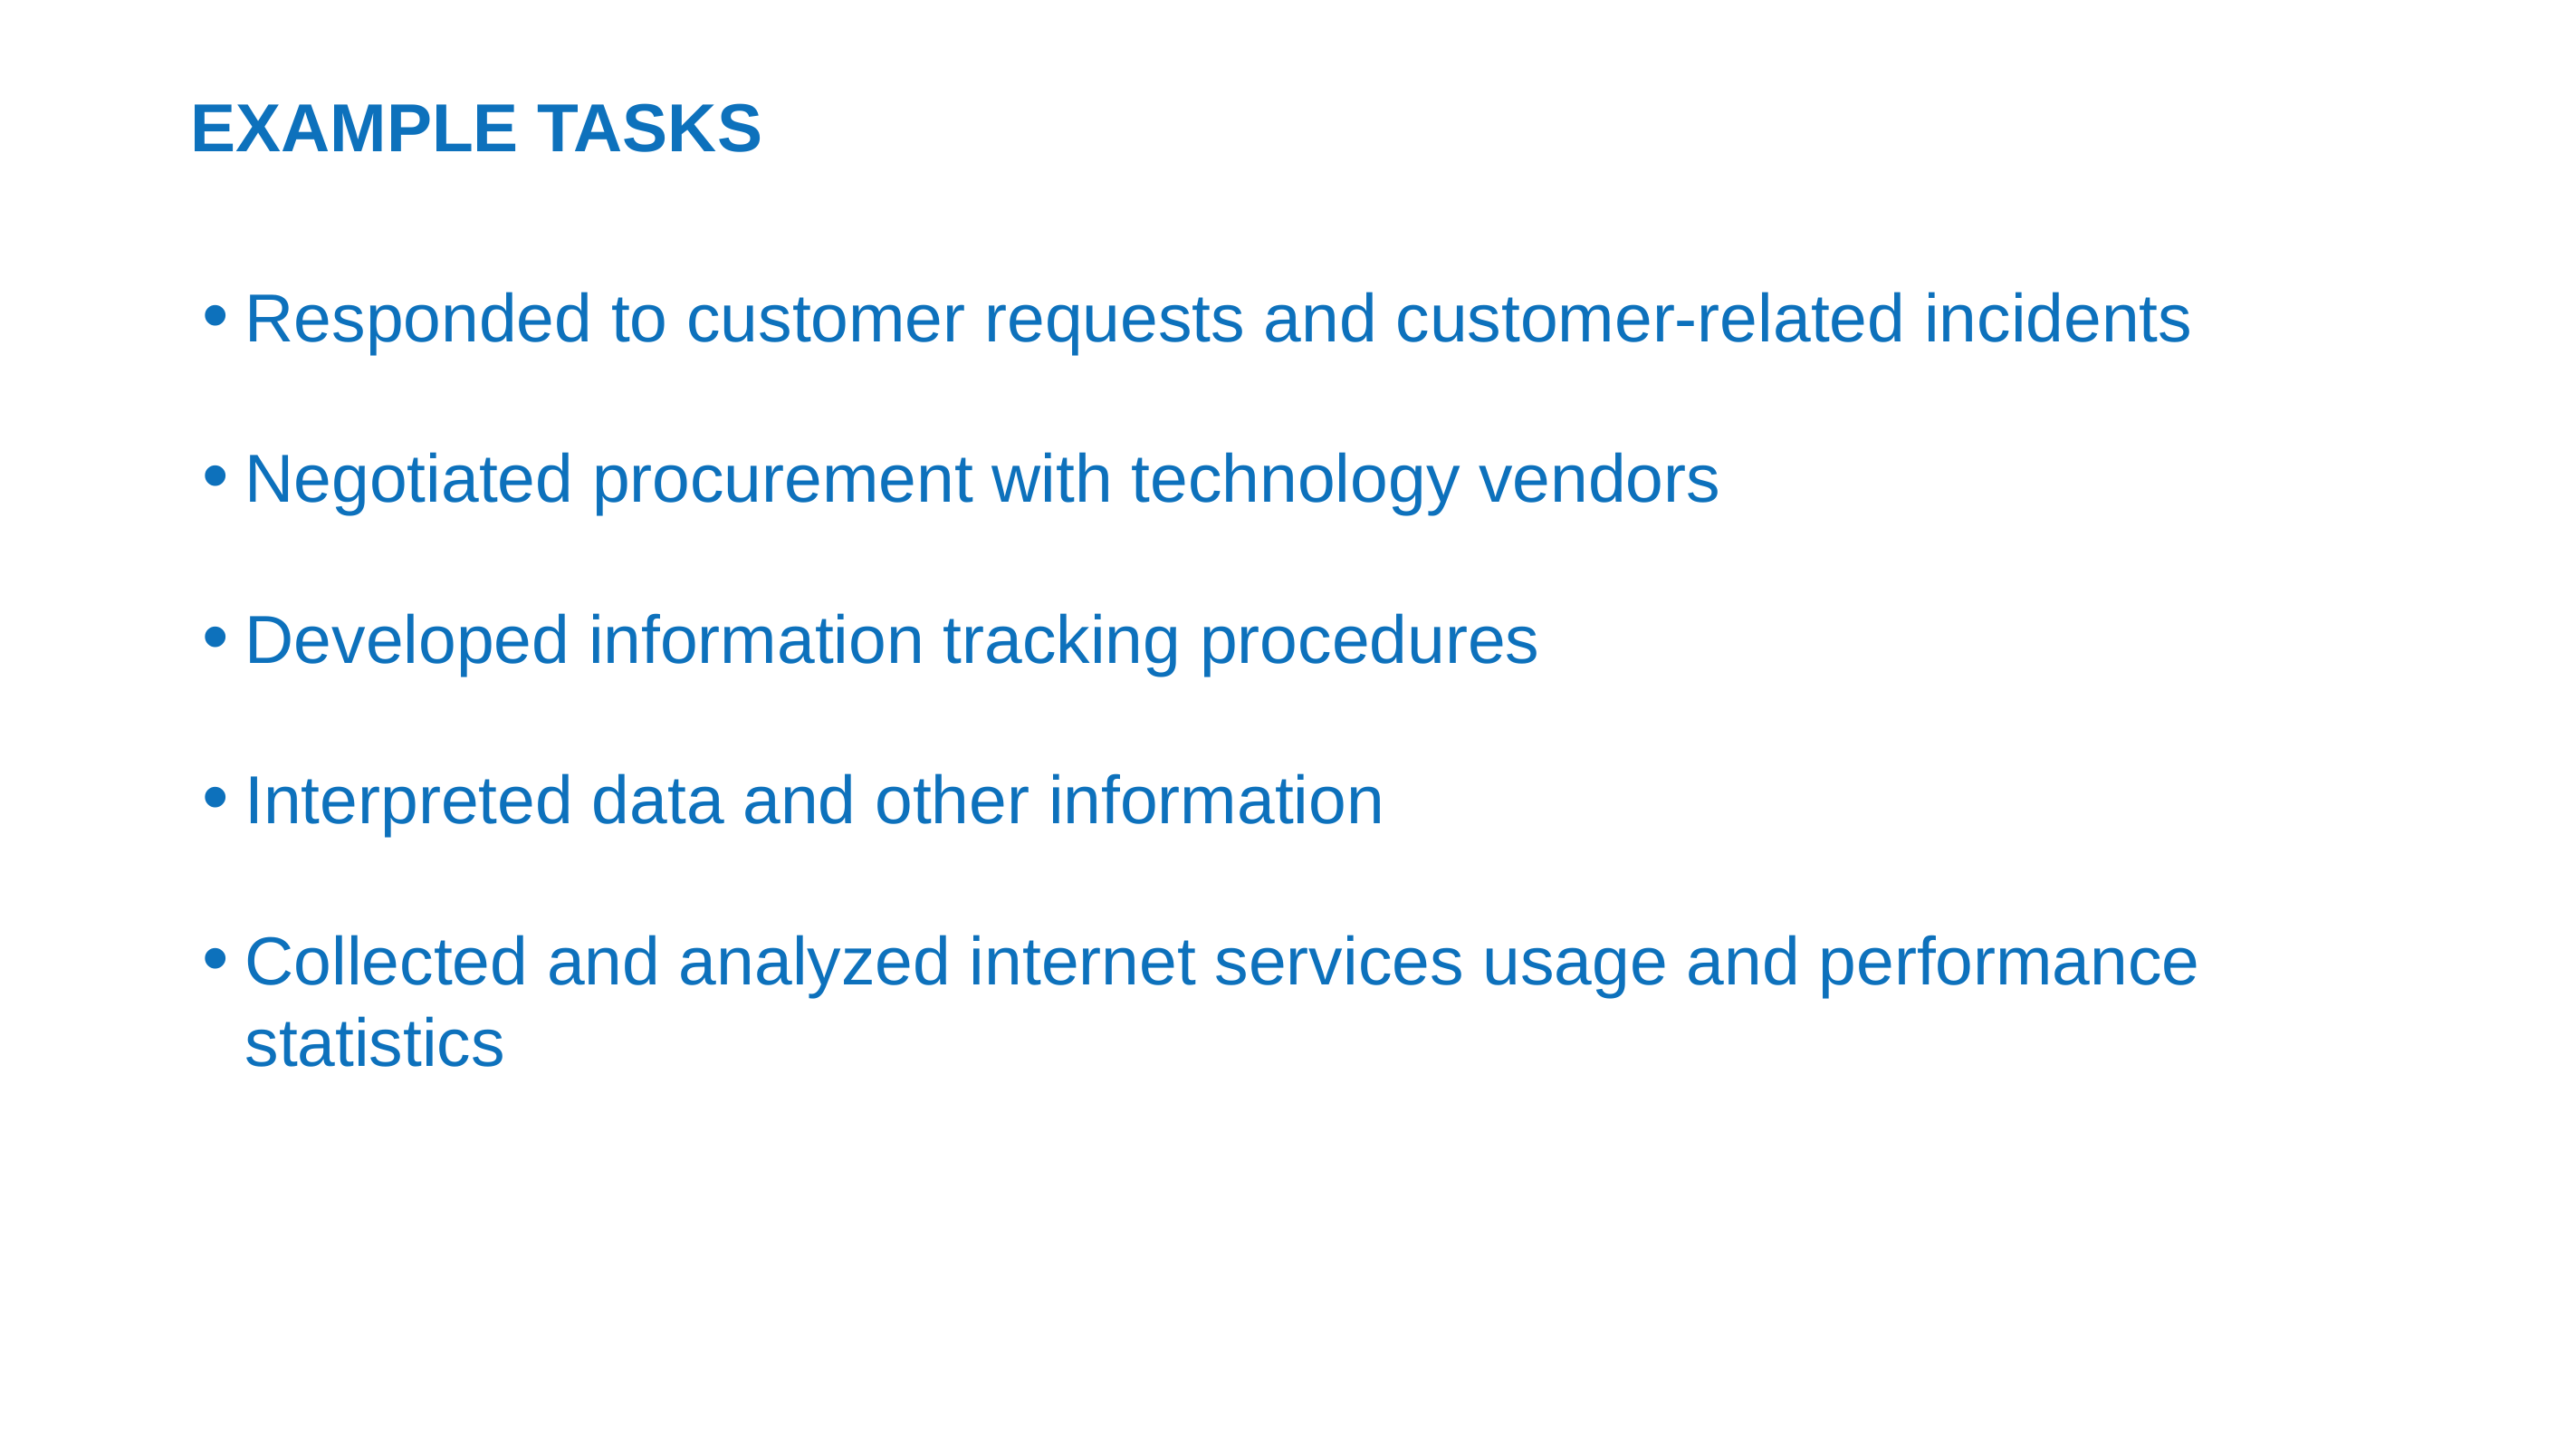

# Example tasks
Responded to customer requests and customer-related incidents
Negotiated procurement with technology vendors
Developed information tracking procedures
Interpreted data and other information
Collected and analyzed internet services usage and performance statistics